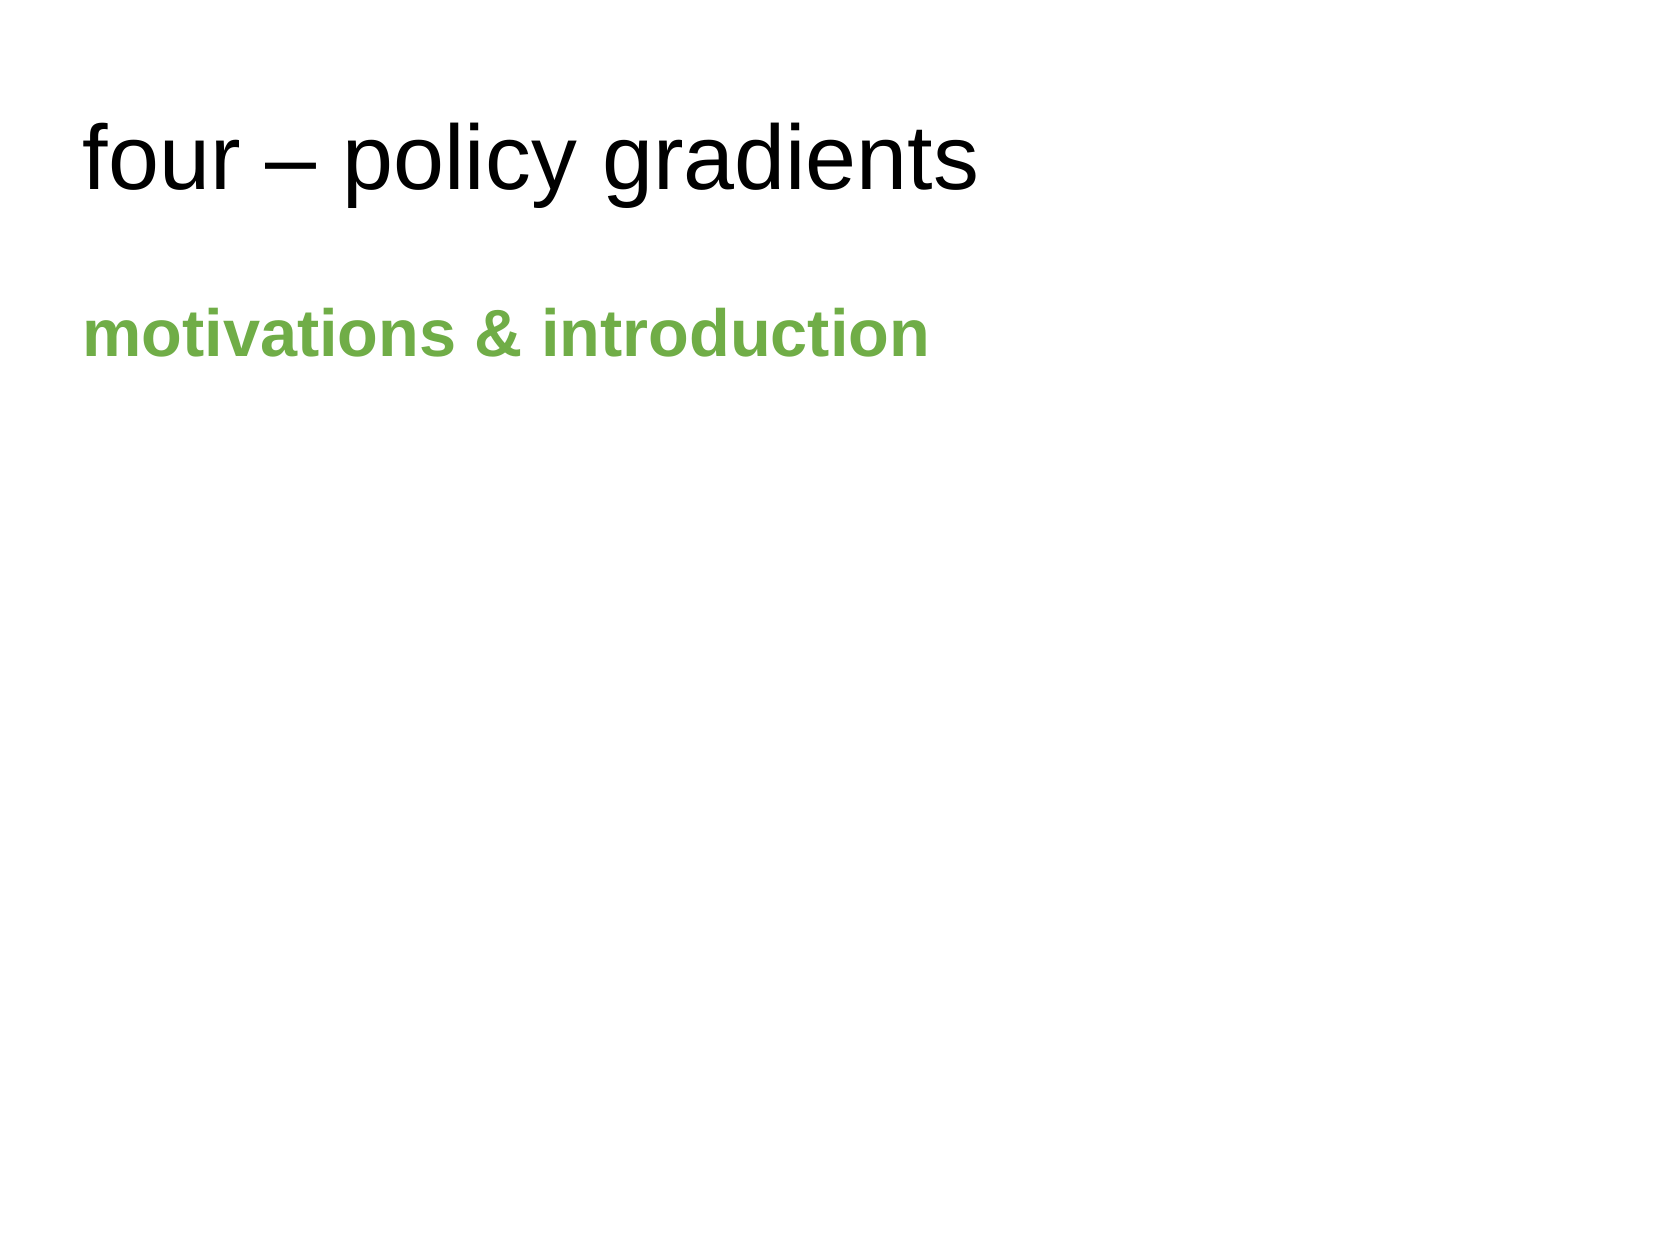

four – policy gradients
motivations & introduction